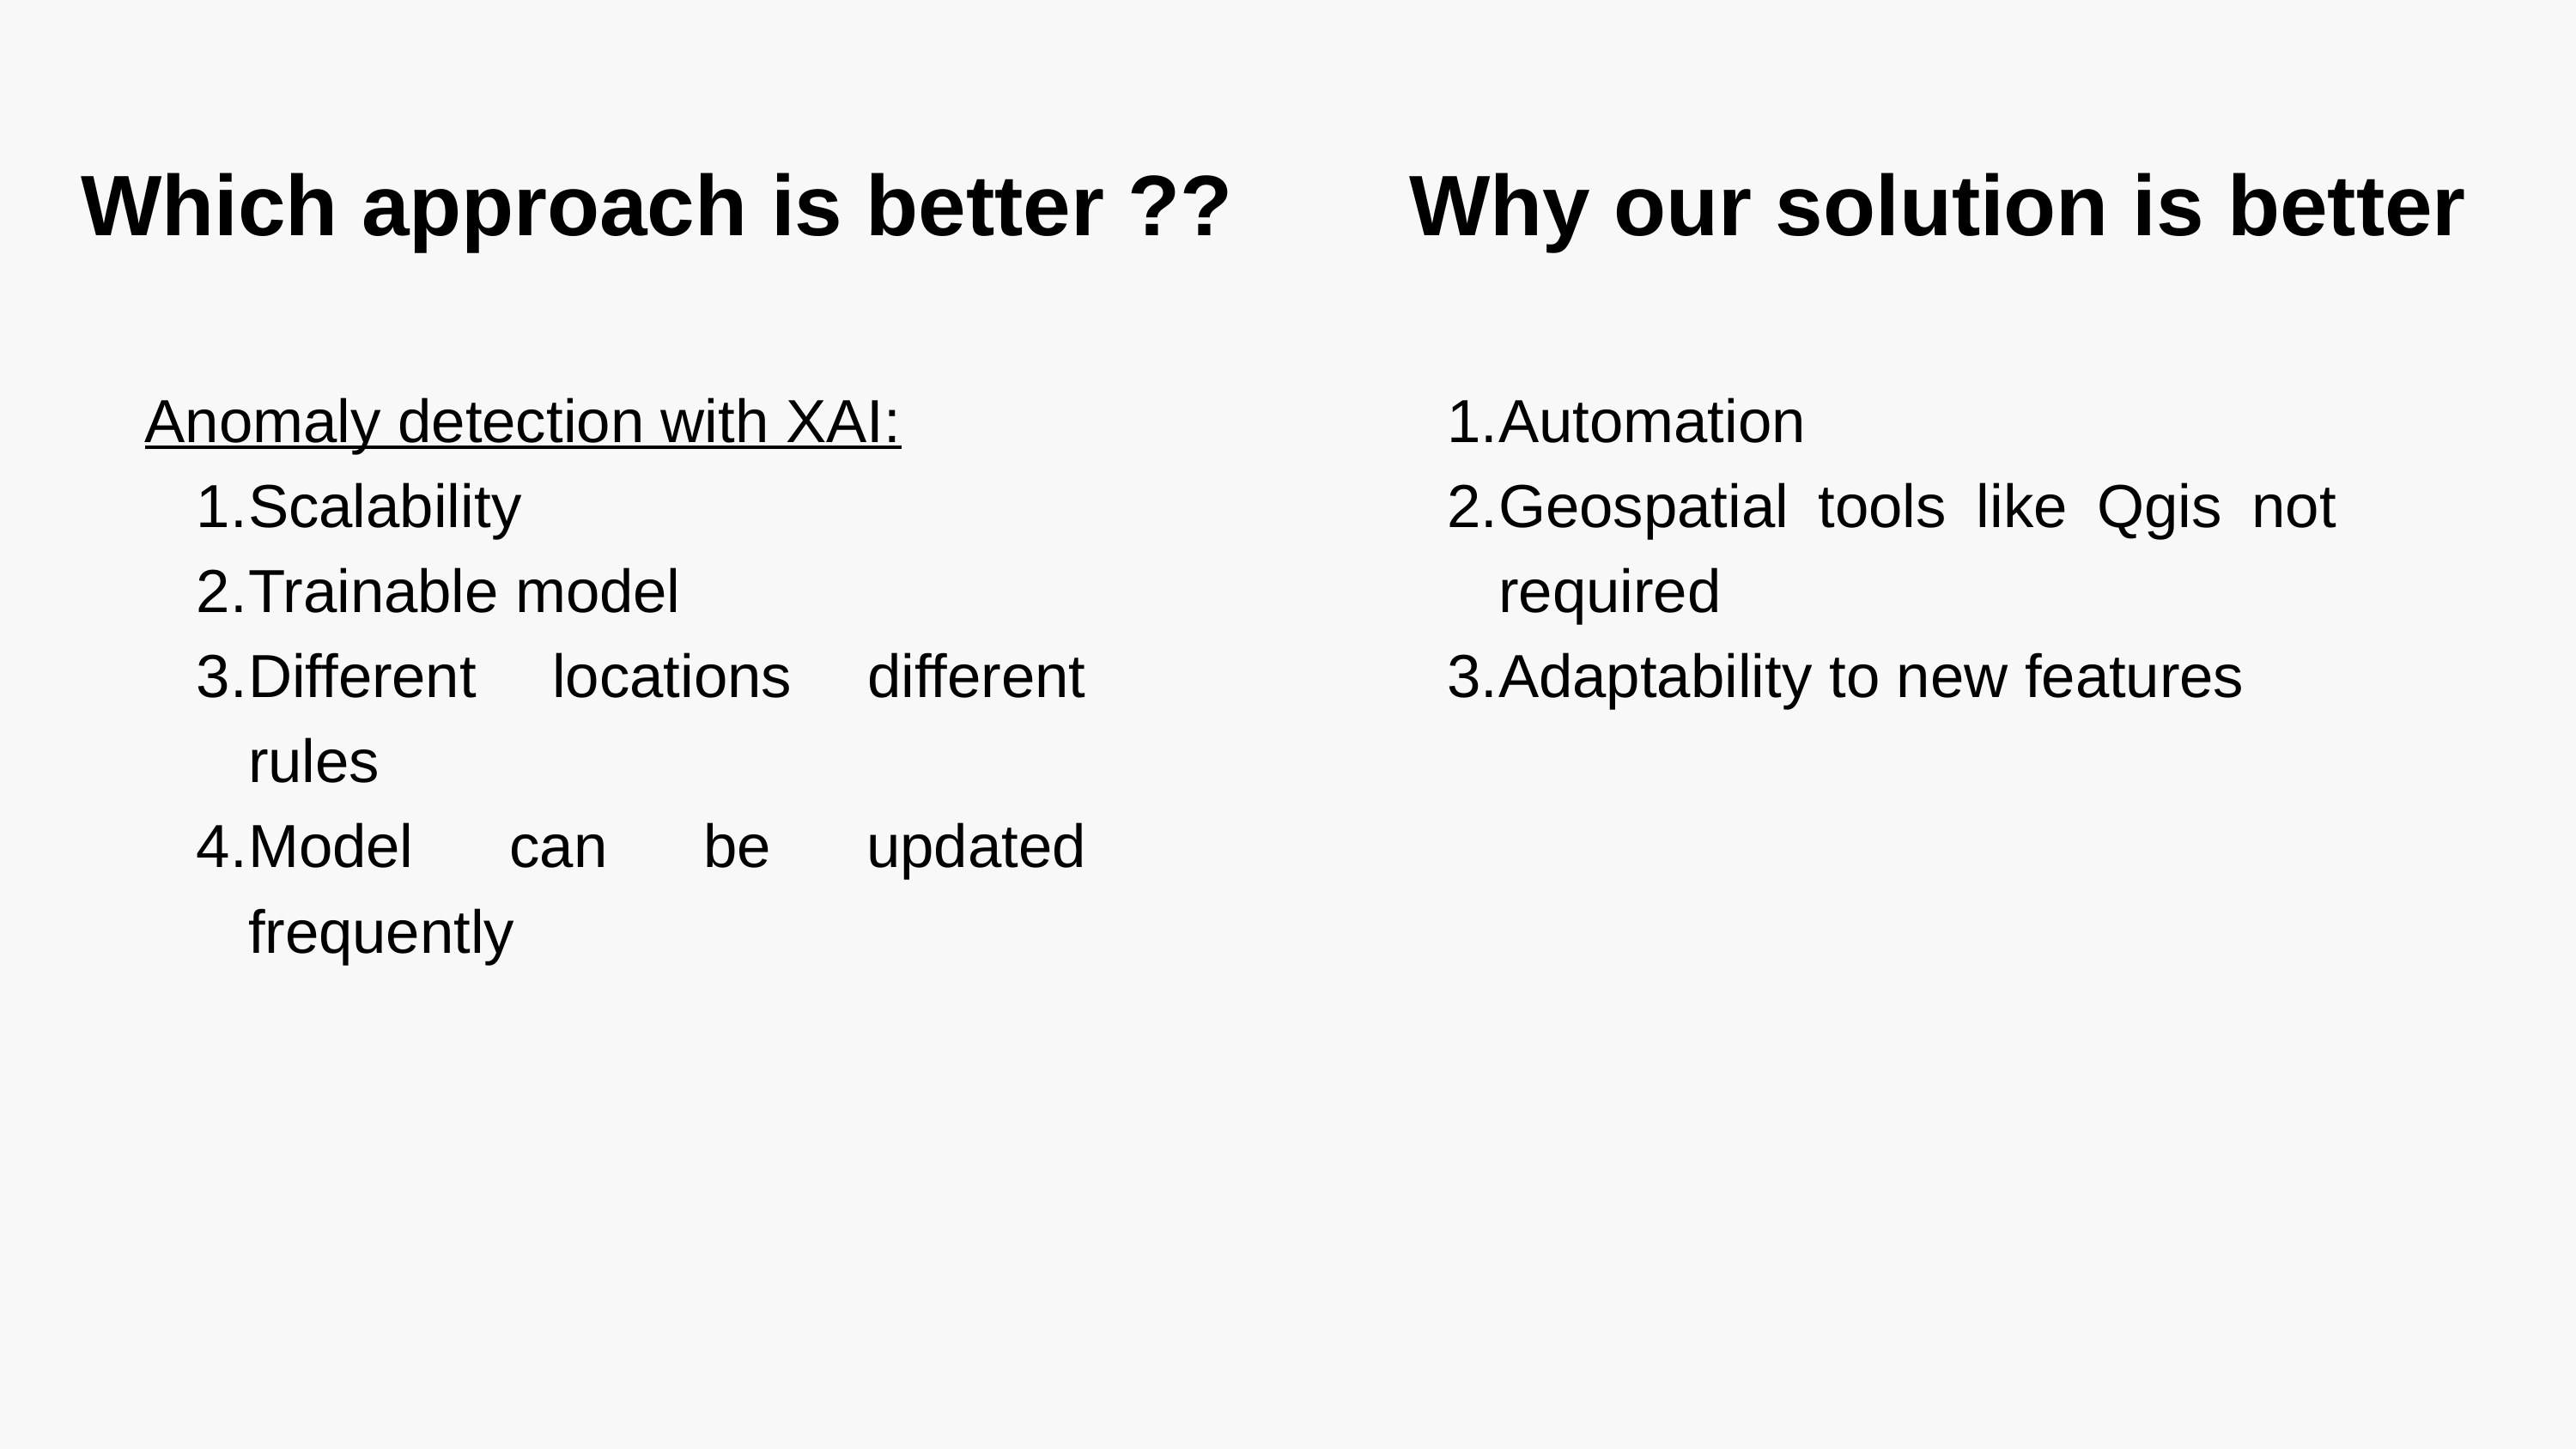

Which approach is better ??
Why our solution is better
Anomaly detection with XAI:
Scalability
Trainable model
Different locations different rules
Model can be updated frequently

Automation
Geospatial tools like Qgis not required
Adaptability to new features